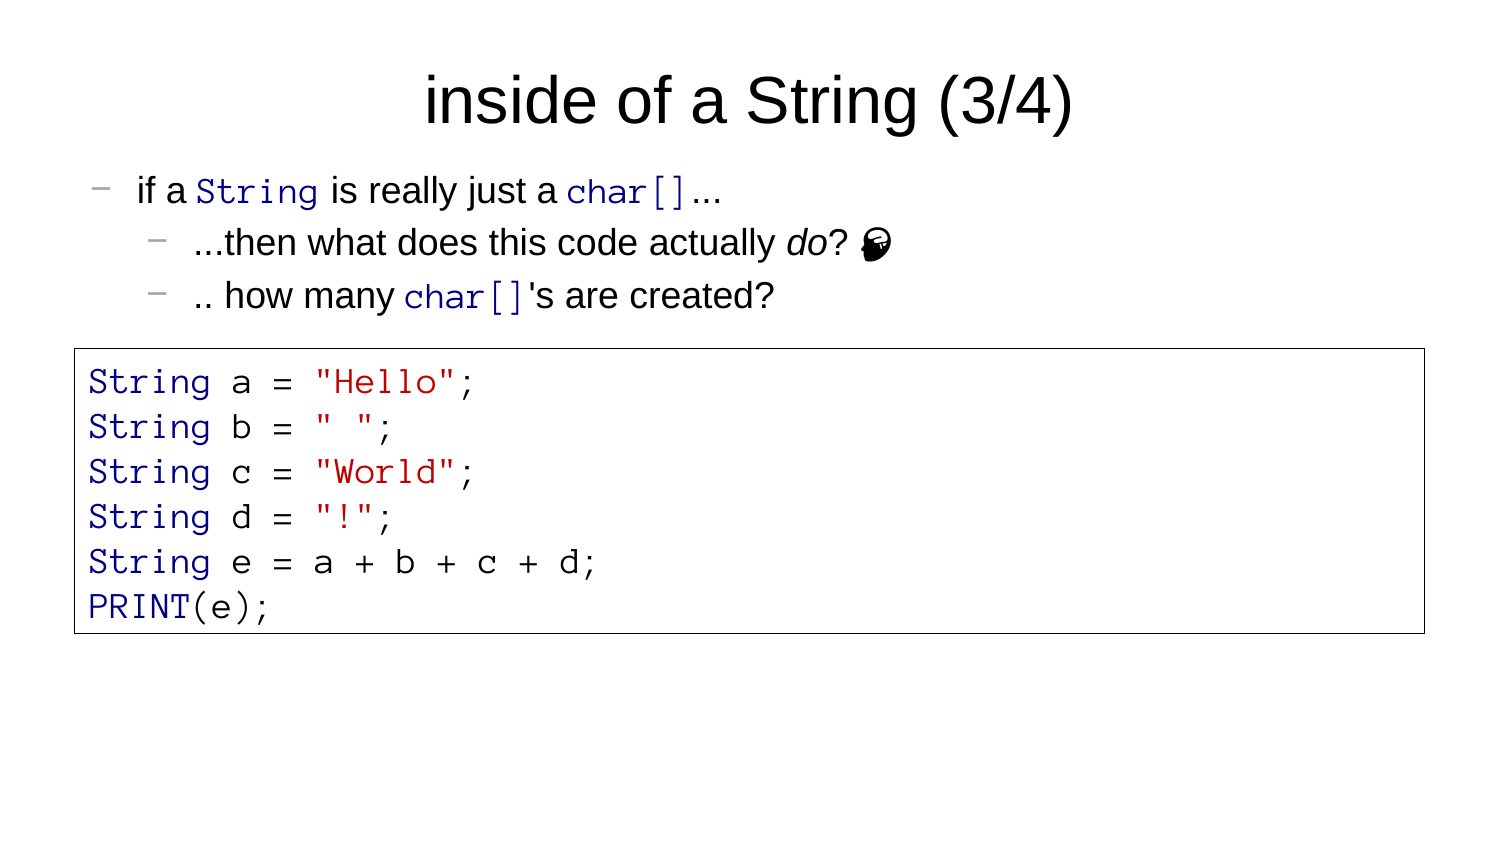

# inside of a String (3/4)
if a String is really just a char[]...
...then what does this code actually do? 🧠
.. how many char[]'s are created?

String a = "Hello";
String b = " ";
String c = "World";
String d = "!";
String e = a + b + c + d;
PRINT(e);